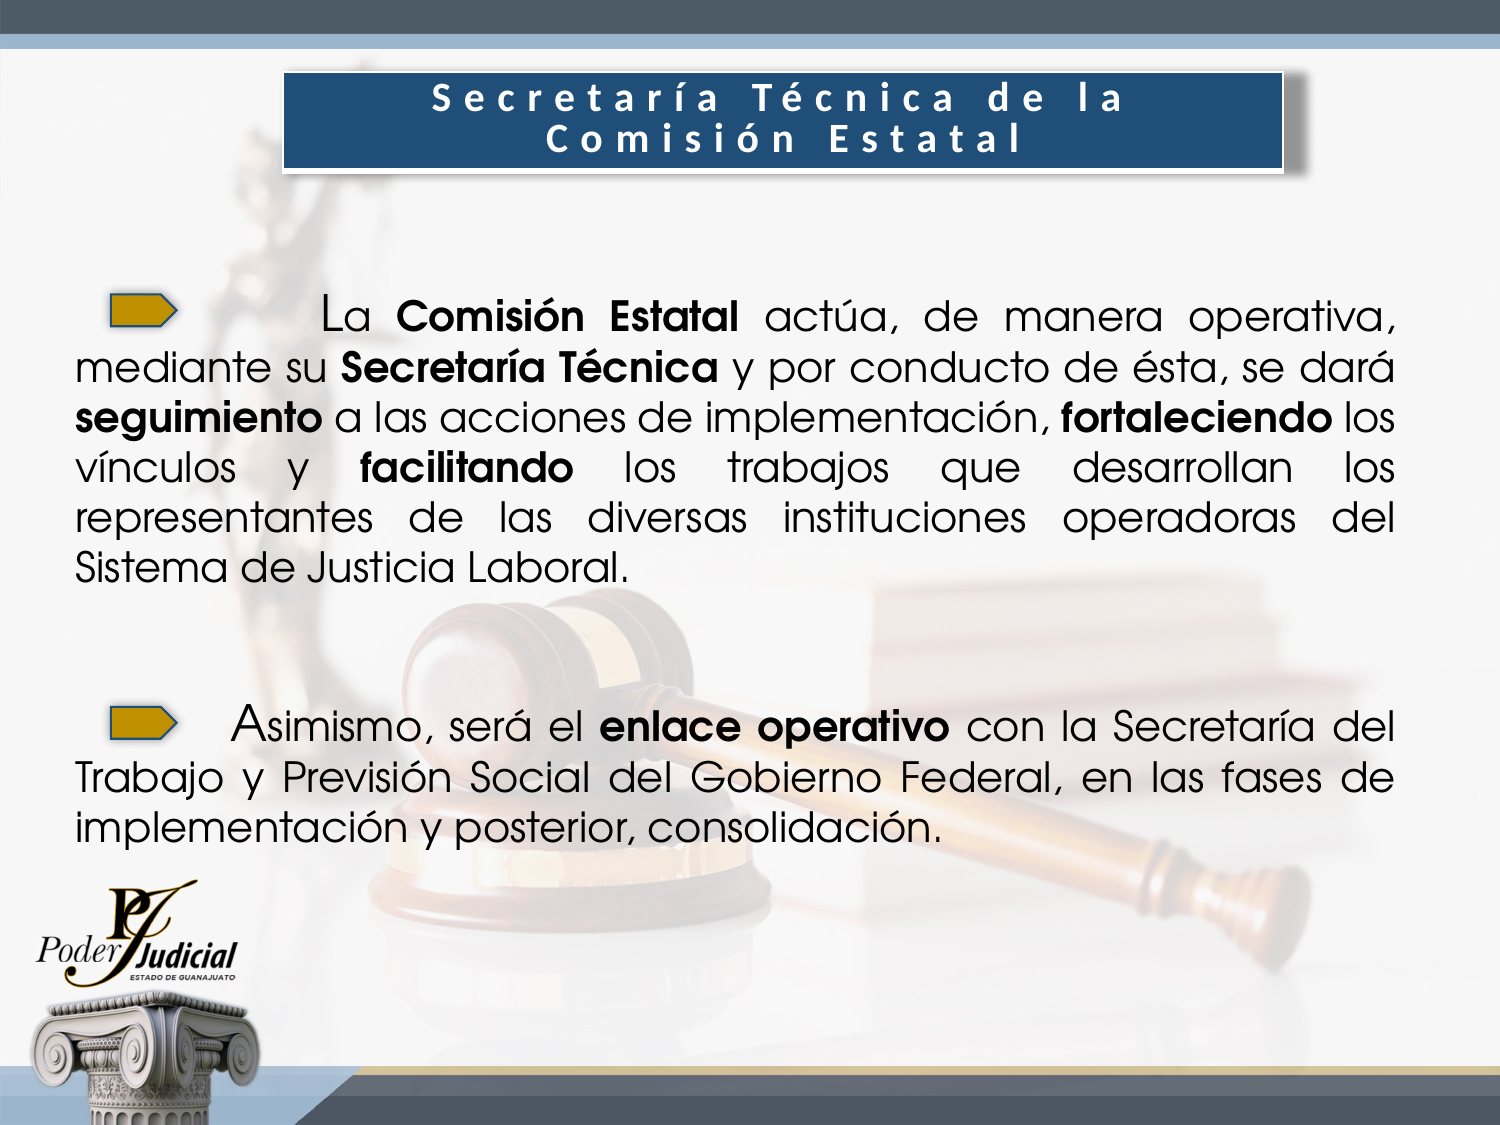

| Secretaría Técnica de la Comisión Estatal |
| --- |

          La Comisión Estatal actúa, de manera operativa, mediante su Secretaría Técnica y por conducto de ésta, se dará seguimiento a las acciones de implementación, fortaleciendo los vínculos y facilitando los trabajos que desarrollan los representantes de las diversas instituciones operadoras del Sistema de Justicia Laboral.

          Asimismo, será el enlace operativo con la Secretaría del Trabajo y Previsión Social del Gobierno Federal, en las fases de implementación y posterior, consolidación.